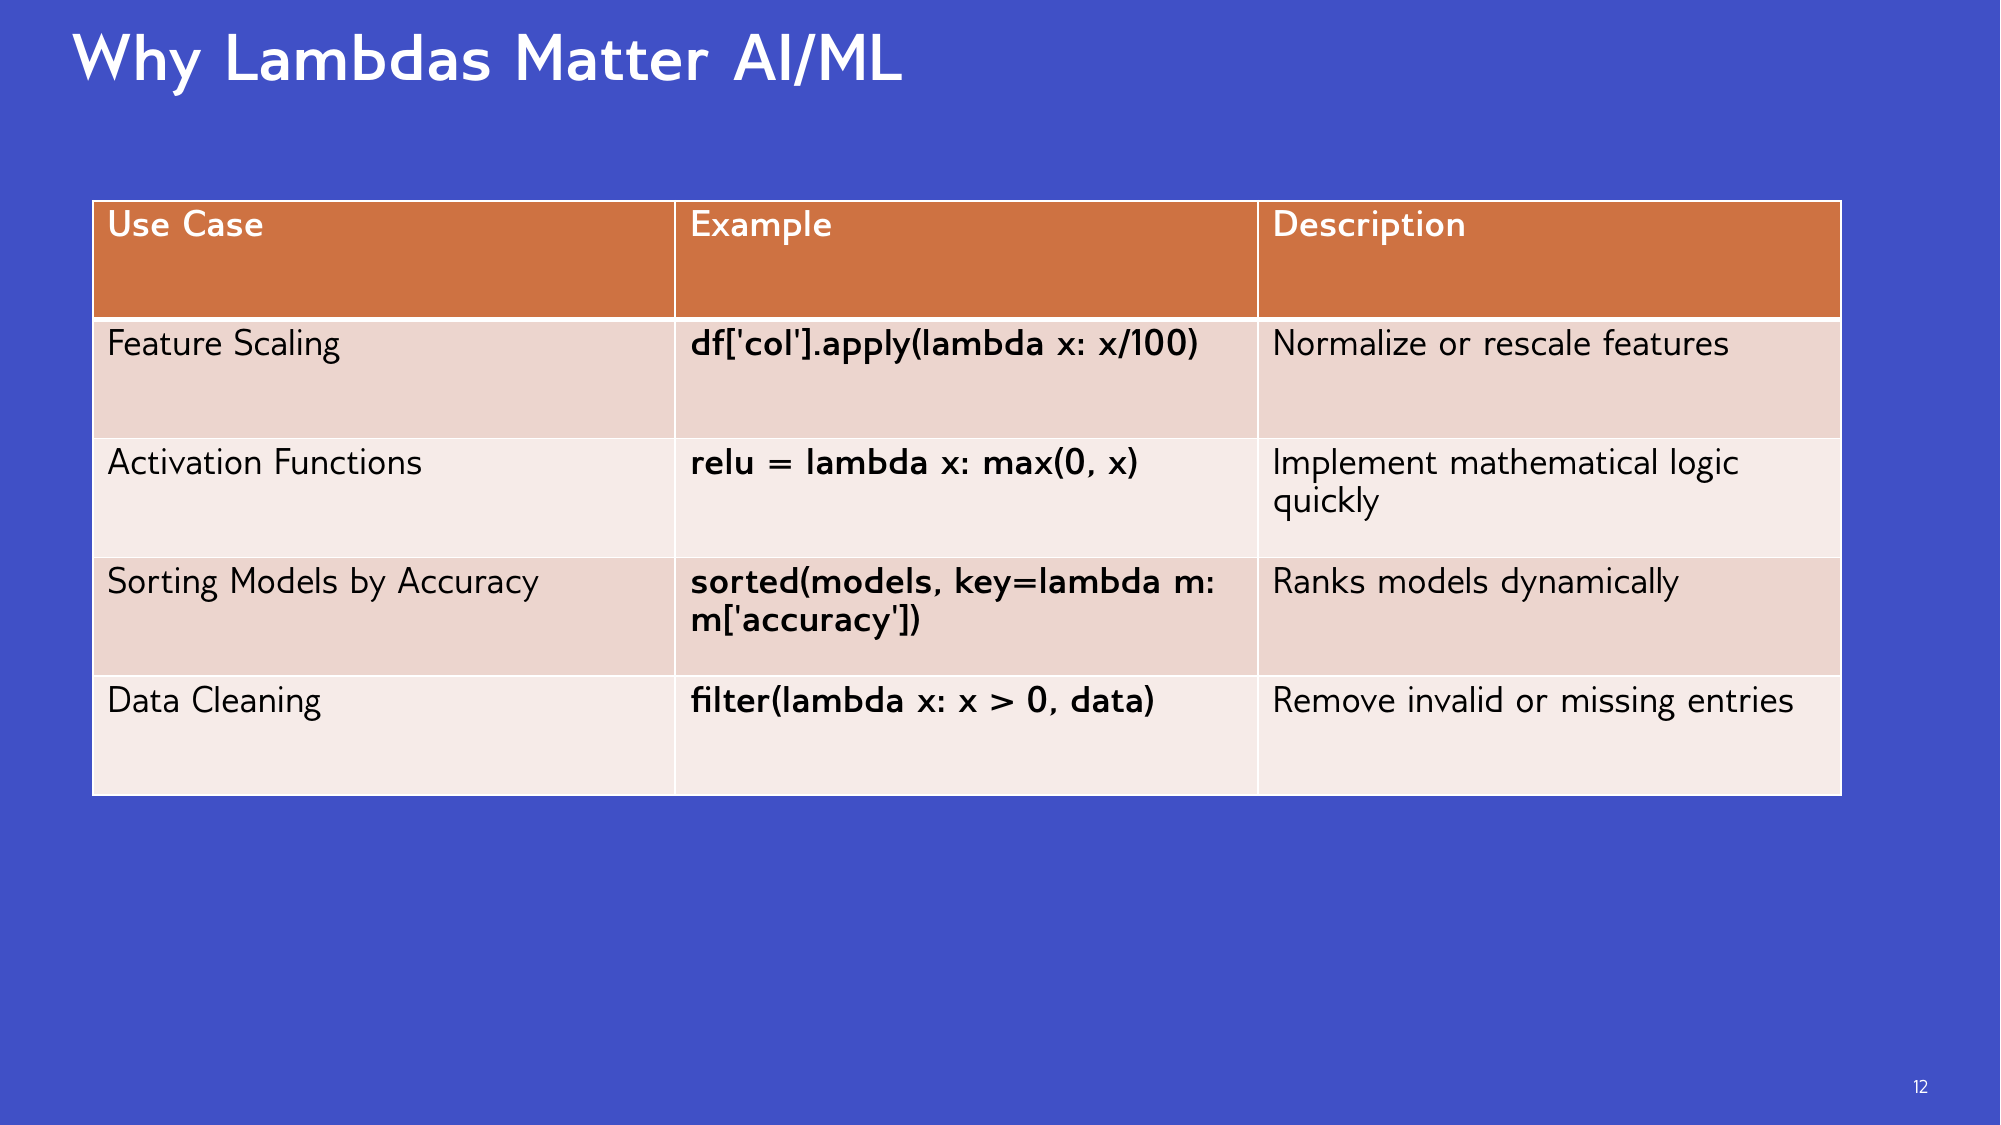

Why Lambdas Matter AI/ML
| Use Case | Example | Description |
| --- | --- | --- |
| Feature Scaling | df['col'].apply(lambda x: x/100) | Normalize or rescale features |
| Activation Functions | relu = lambda x: max(0, x) | Implement mathematical logic quickly |
| Sorting Models by Accuracy | sorted(models, key=lambda m: m['accuracy']) | Ranks models dynamically |
| Data Cleaning | filter(lambda x: x > 0, data) | Remove invalid or missing entries |
12